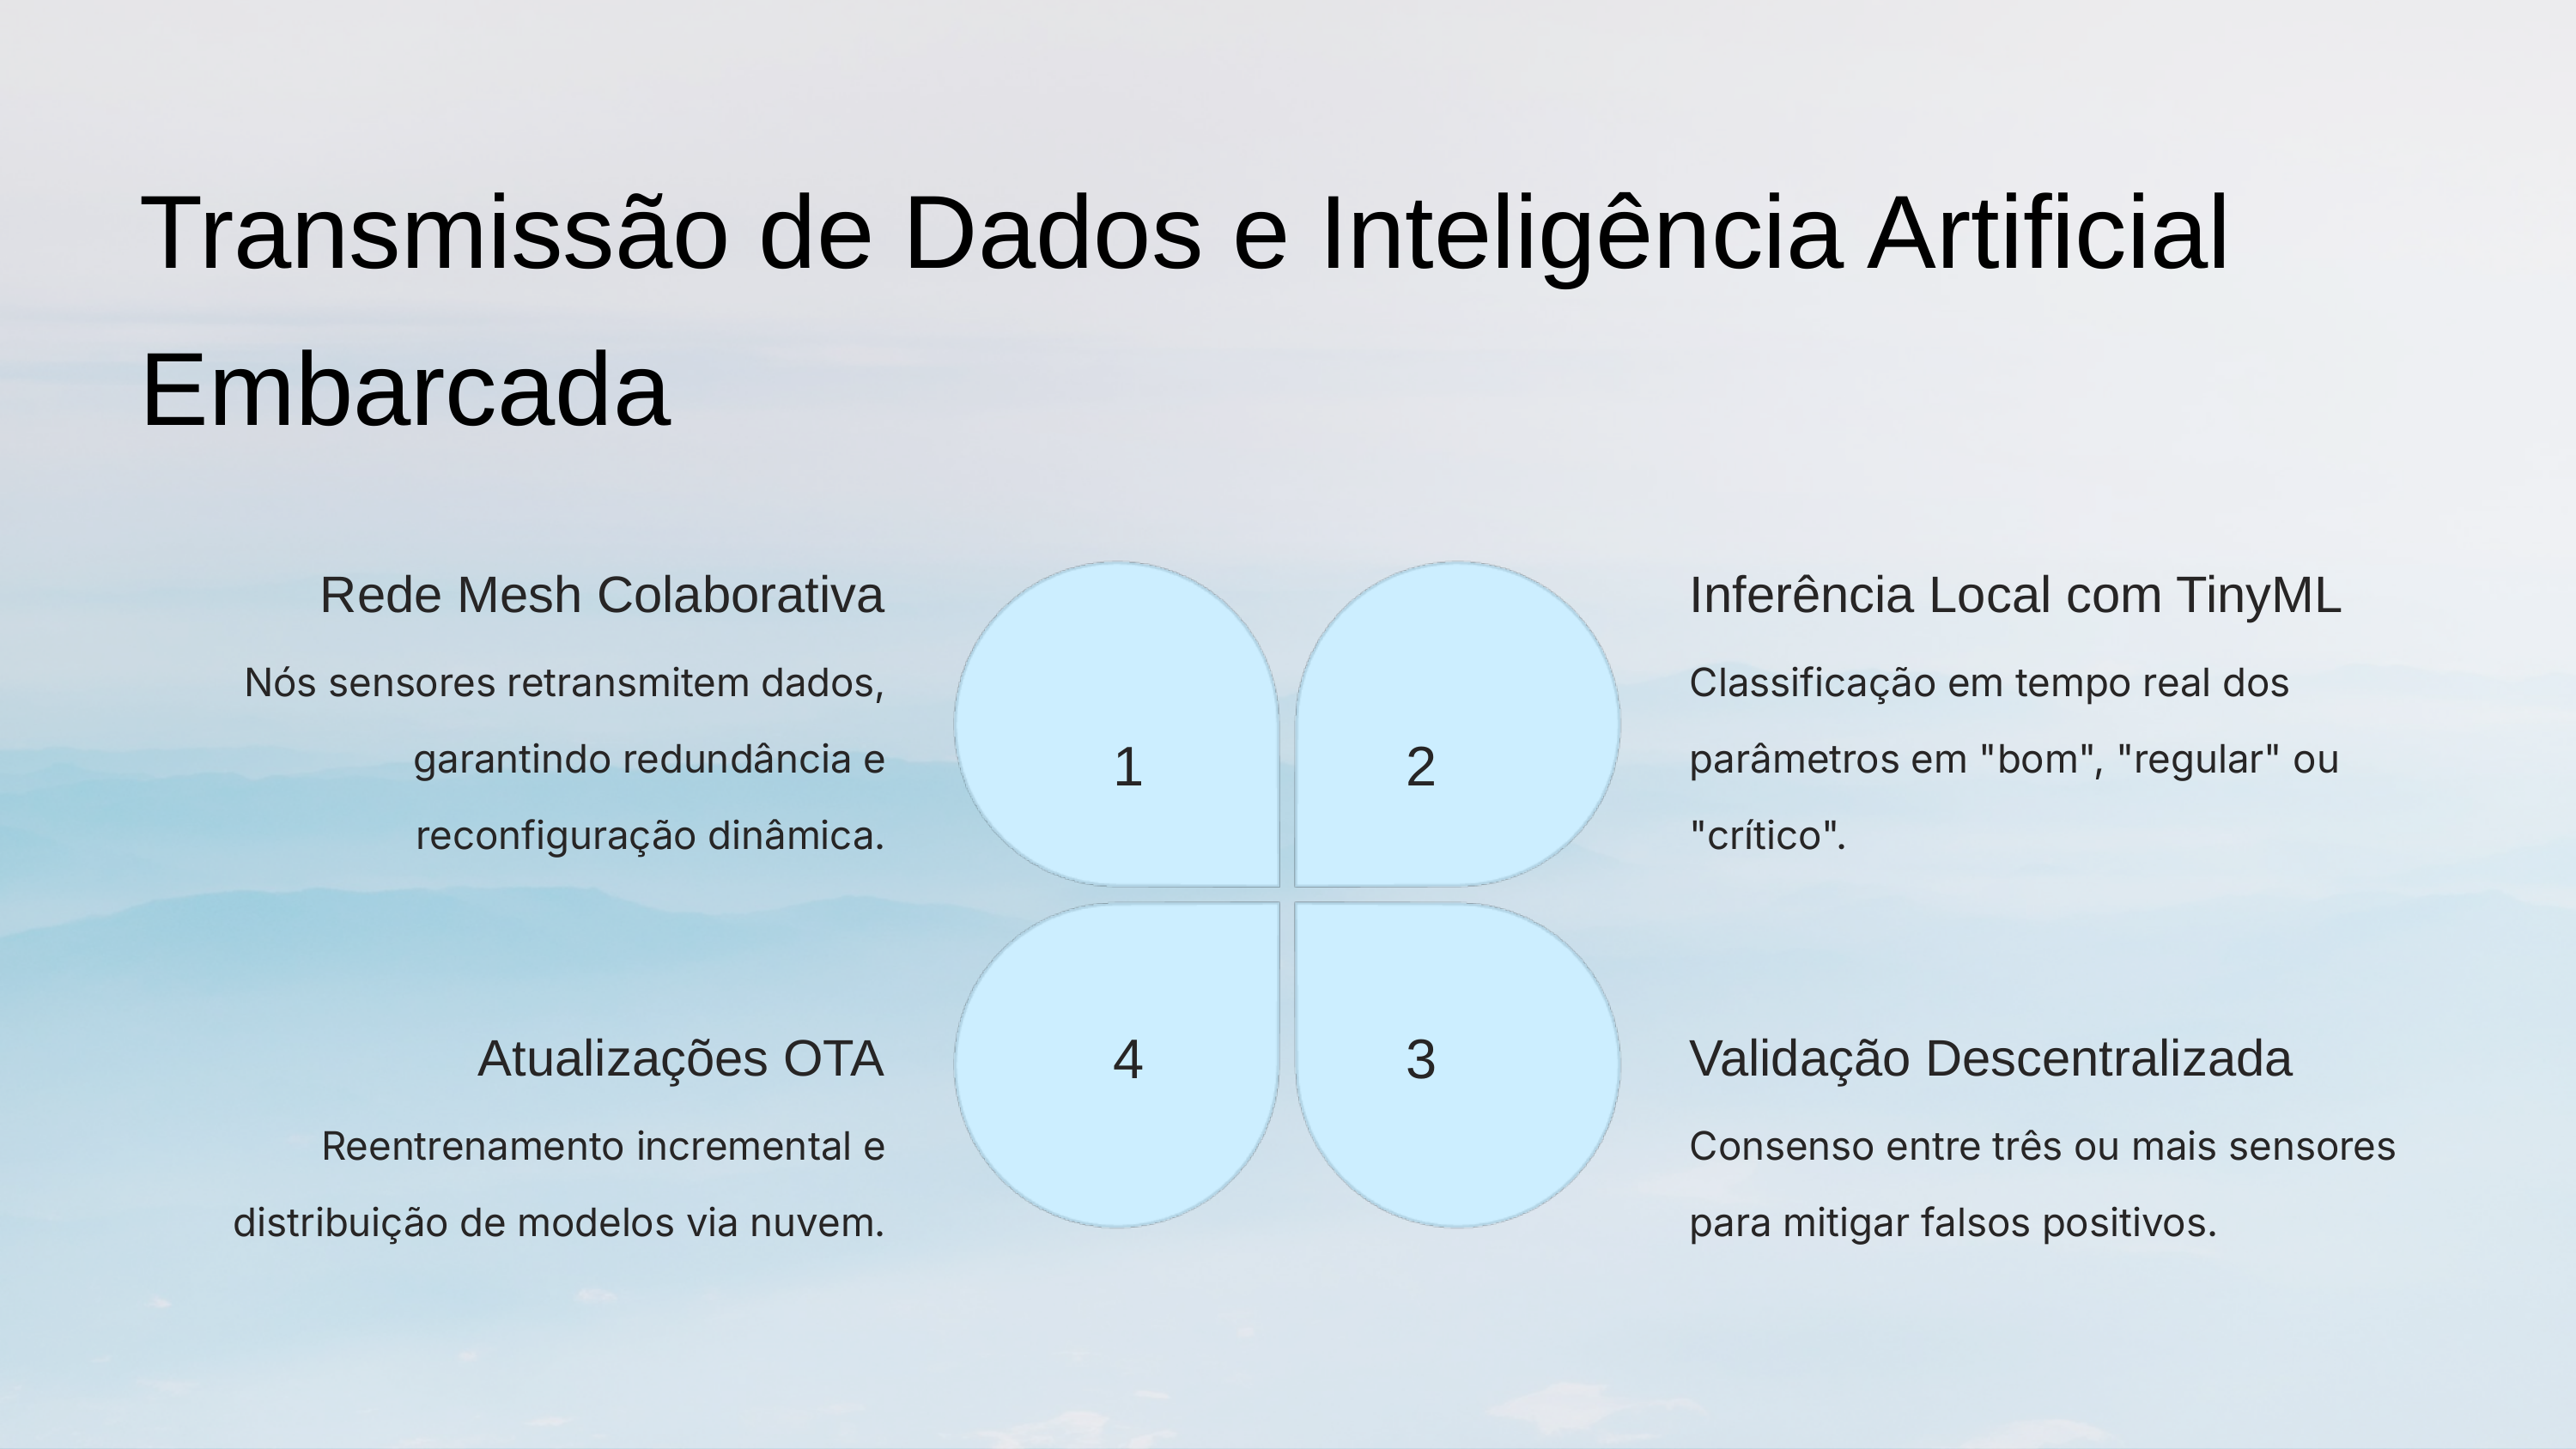

Transmissão de Dados e Inteligência Artificial Embarcada

Rede Mesh Colaborativa

Inferência Local com TinyML

Nós sensores retransmitem dados, garantindo redundância e reconfiguração dinâmica.

Classificação em tempo real dos parâmetros em "bom", "regular" ou "crítico".

1

2

4

3

Atualizações OTA

Validação Descentralizada

Reentrenamento incremental e distribuição de modelos via nuvem.

Consenso entre três ou mais sensores para mitigar falsos positivos.